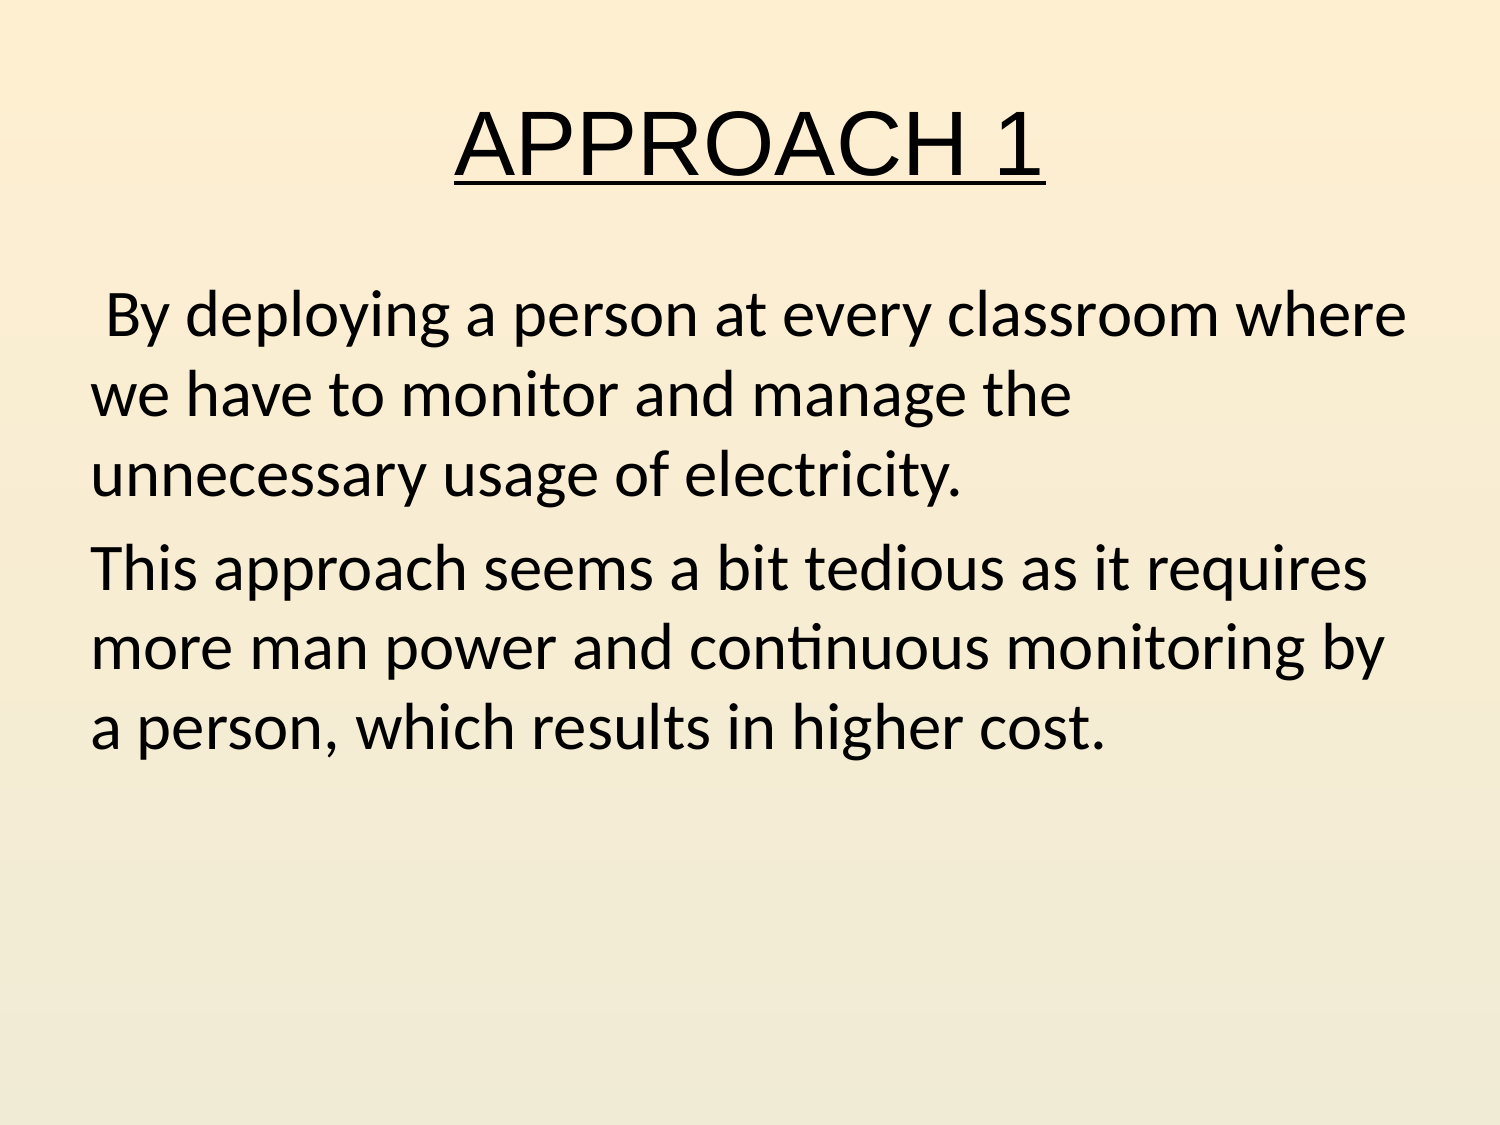

# APPROACH 1
 By deploying a person at every classroom where we have to monitor and manage the unnecessary usage of electricity.
This approach seems a bit tedious as it requires more man power and continuous monitoring by a person, which results in higher cost.